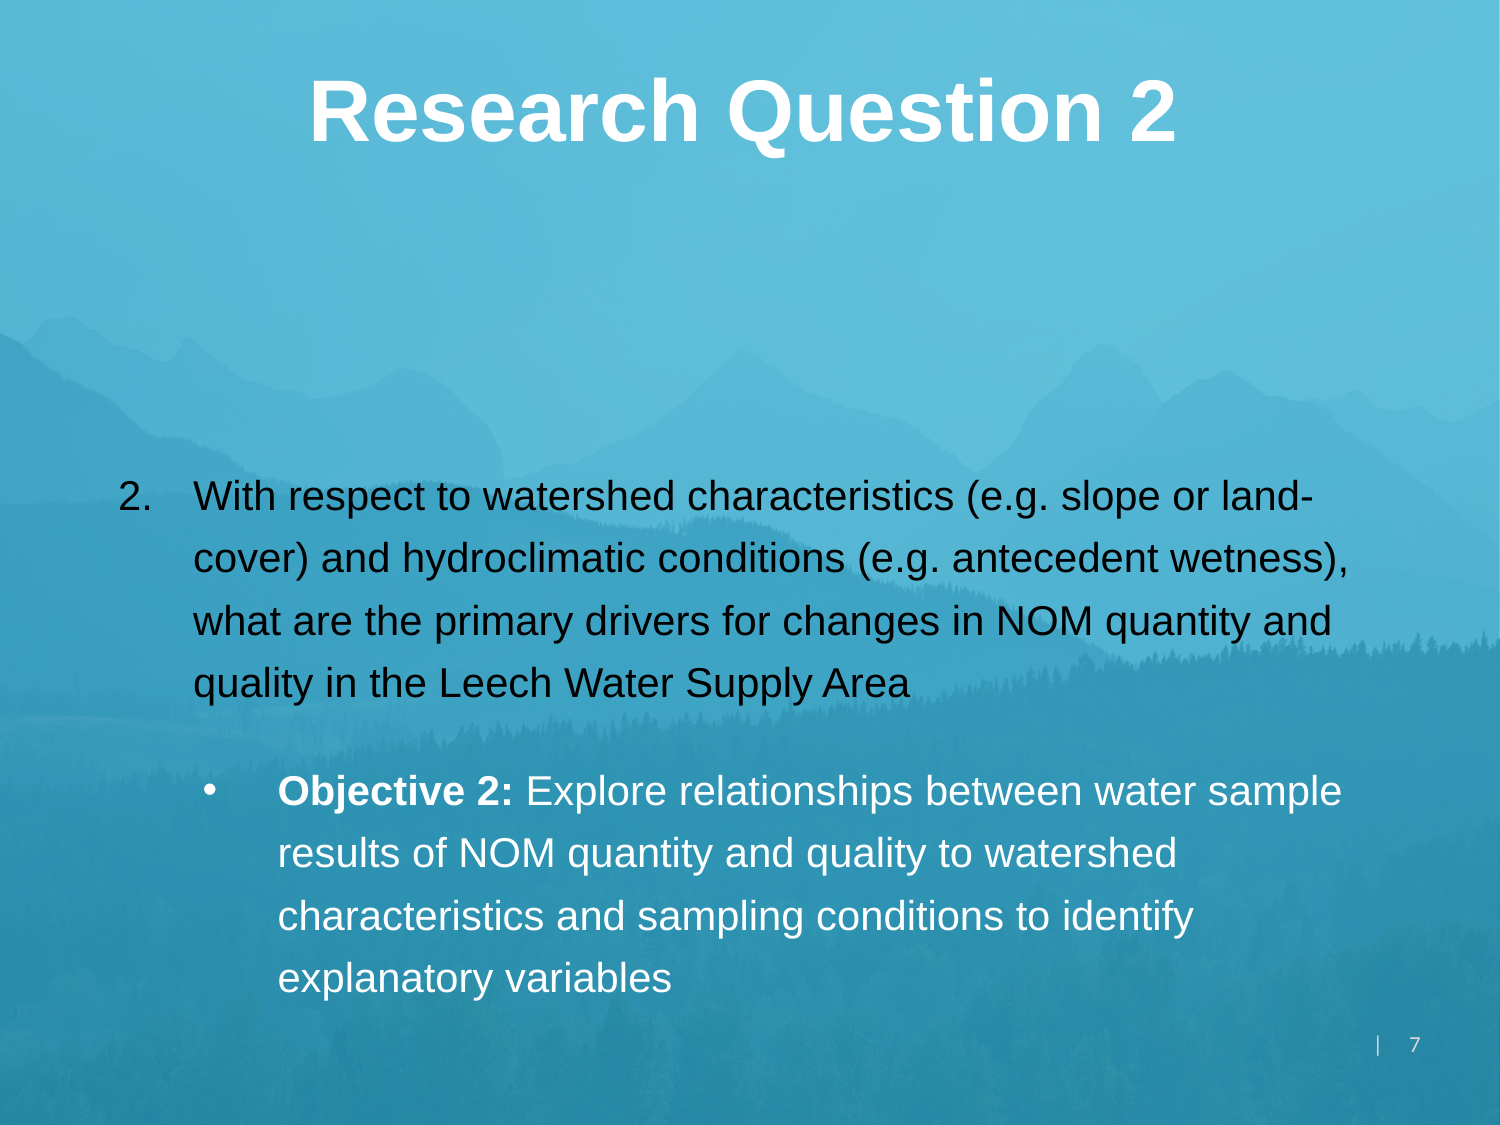

Research Question 2
With respect to watershed characteristics (e.g. slope or land-cover) and hydroclimatic conditions (e.g. antecedent wetness), what are the primary drivers for changes in NOM quantity and quality in the Leech Water Supply Area
Objective 2: Explore relationships between water sample results of NOM quantity and quality to watershed characteristics and sampling conditions to identify explanatory variables
|     7